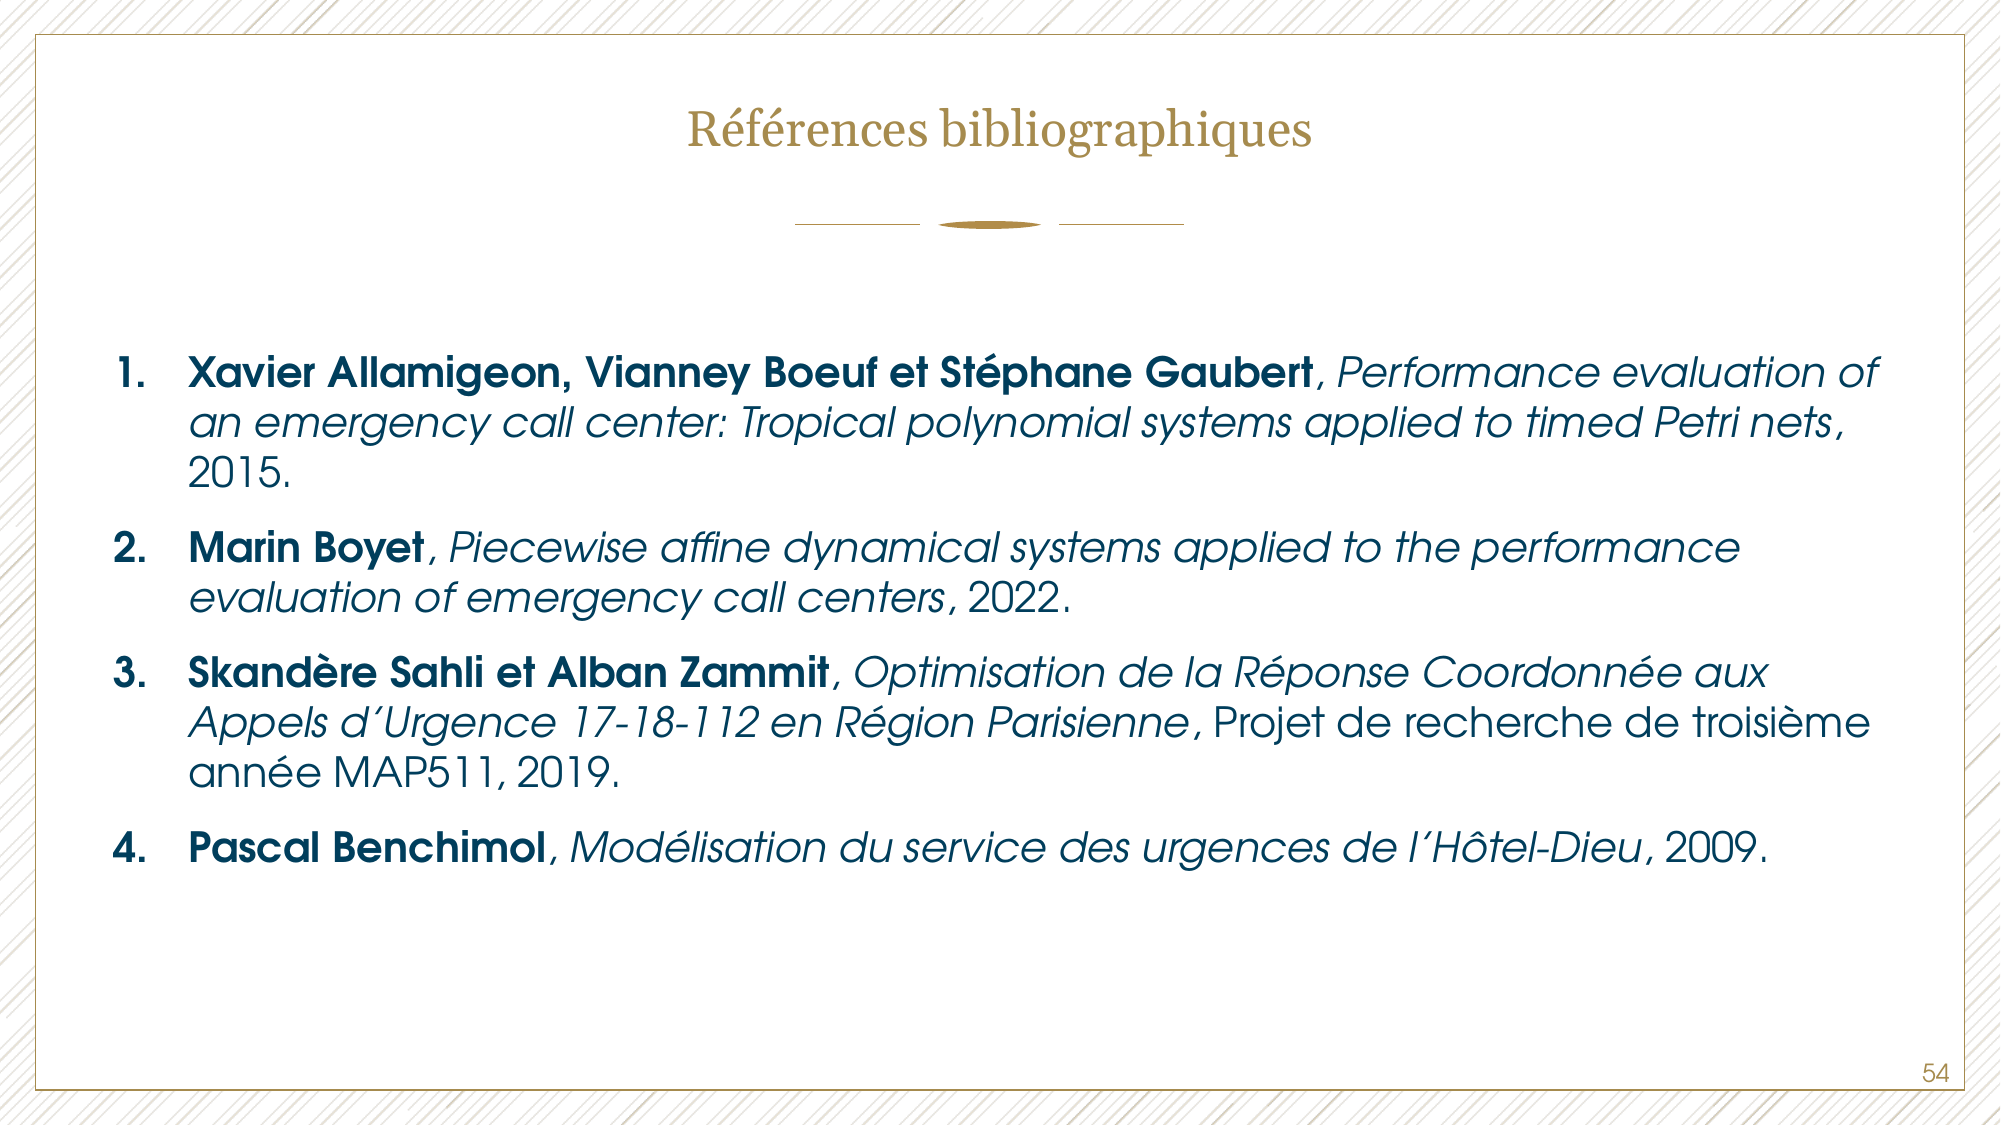

# Références bibliographiques
Xavier Allamigeon, Vianney Boeuf et Stéphane Gaubert, Performance evaluation of an emergency call center: Tropical polynomial systems applied to timed Petri nets, 2015.
Marin Boyet, Piecewise affine dynamical systems applied to the performance evaluation of emergency call centers, 2022.
Skandère Sahli et Alban Zammit, Optimisation de la Réponse Coordonnée aux Appels d’Urgence 17-18-112 en Région Parisienne, Projet de recherche de troisième année MAP511, 2019.
Pascal Benchimol, Modélisation du service des urgences de l’Hôtel-Dieu, 2009.

54